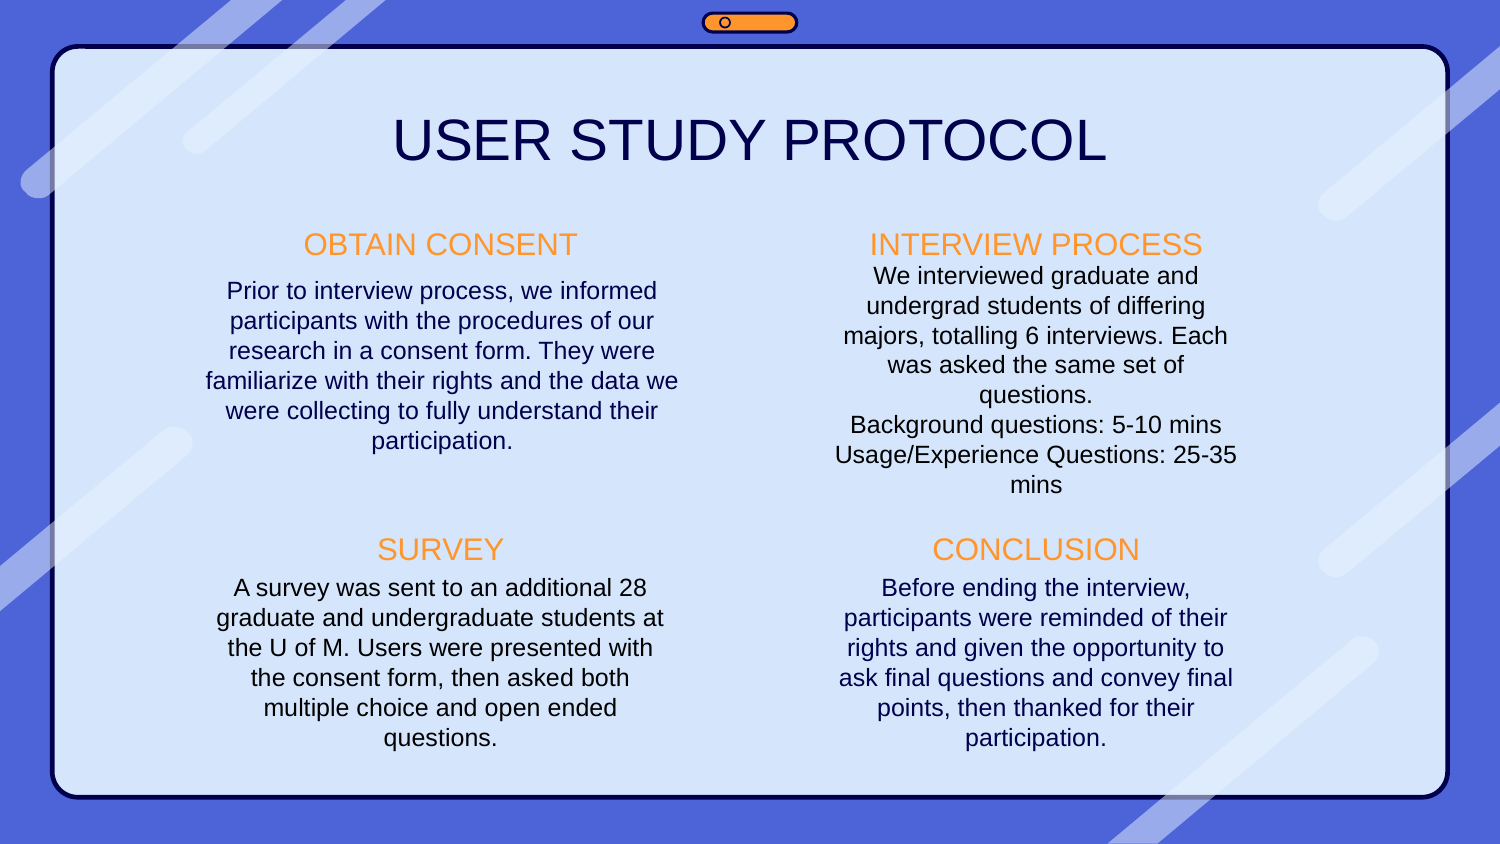

USER STUDY PROTOCOL
# OBTAIN CONSENT
INTERVIEW PROCESS

We interviewed graduate and undergrad students of differing majors, totalling 6 interviews. Each was asked the same set of questions.
Background questions: 5-10 mins
Usage/Experience Questions: 25-35 mins

Prior to interview process, we informed participants with the procedures of our research in a consent form. They were familiarize with their rights and the data we were collecting to fully understand their participation.
SURVEY
CONCLUSION
Before ending the interview, participants were reminded of their rights and given the opportunity to ask final questions and convey final points, then thanked for their participation.
A survey was sent to an additional 28 graduate and undergraduate students at the U of M. Users were presented with the consent form, then asked both multiple choice and open ended questions.